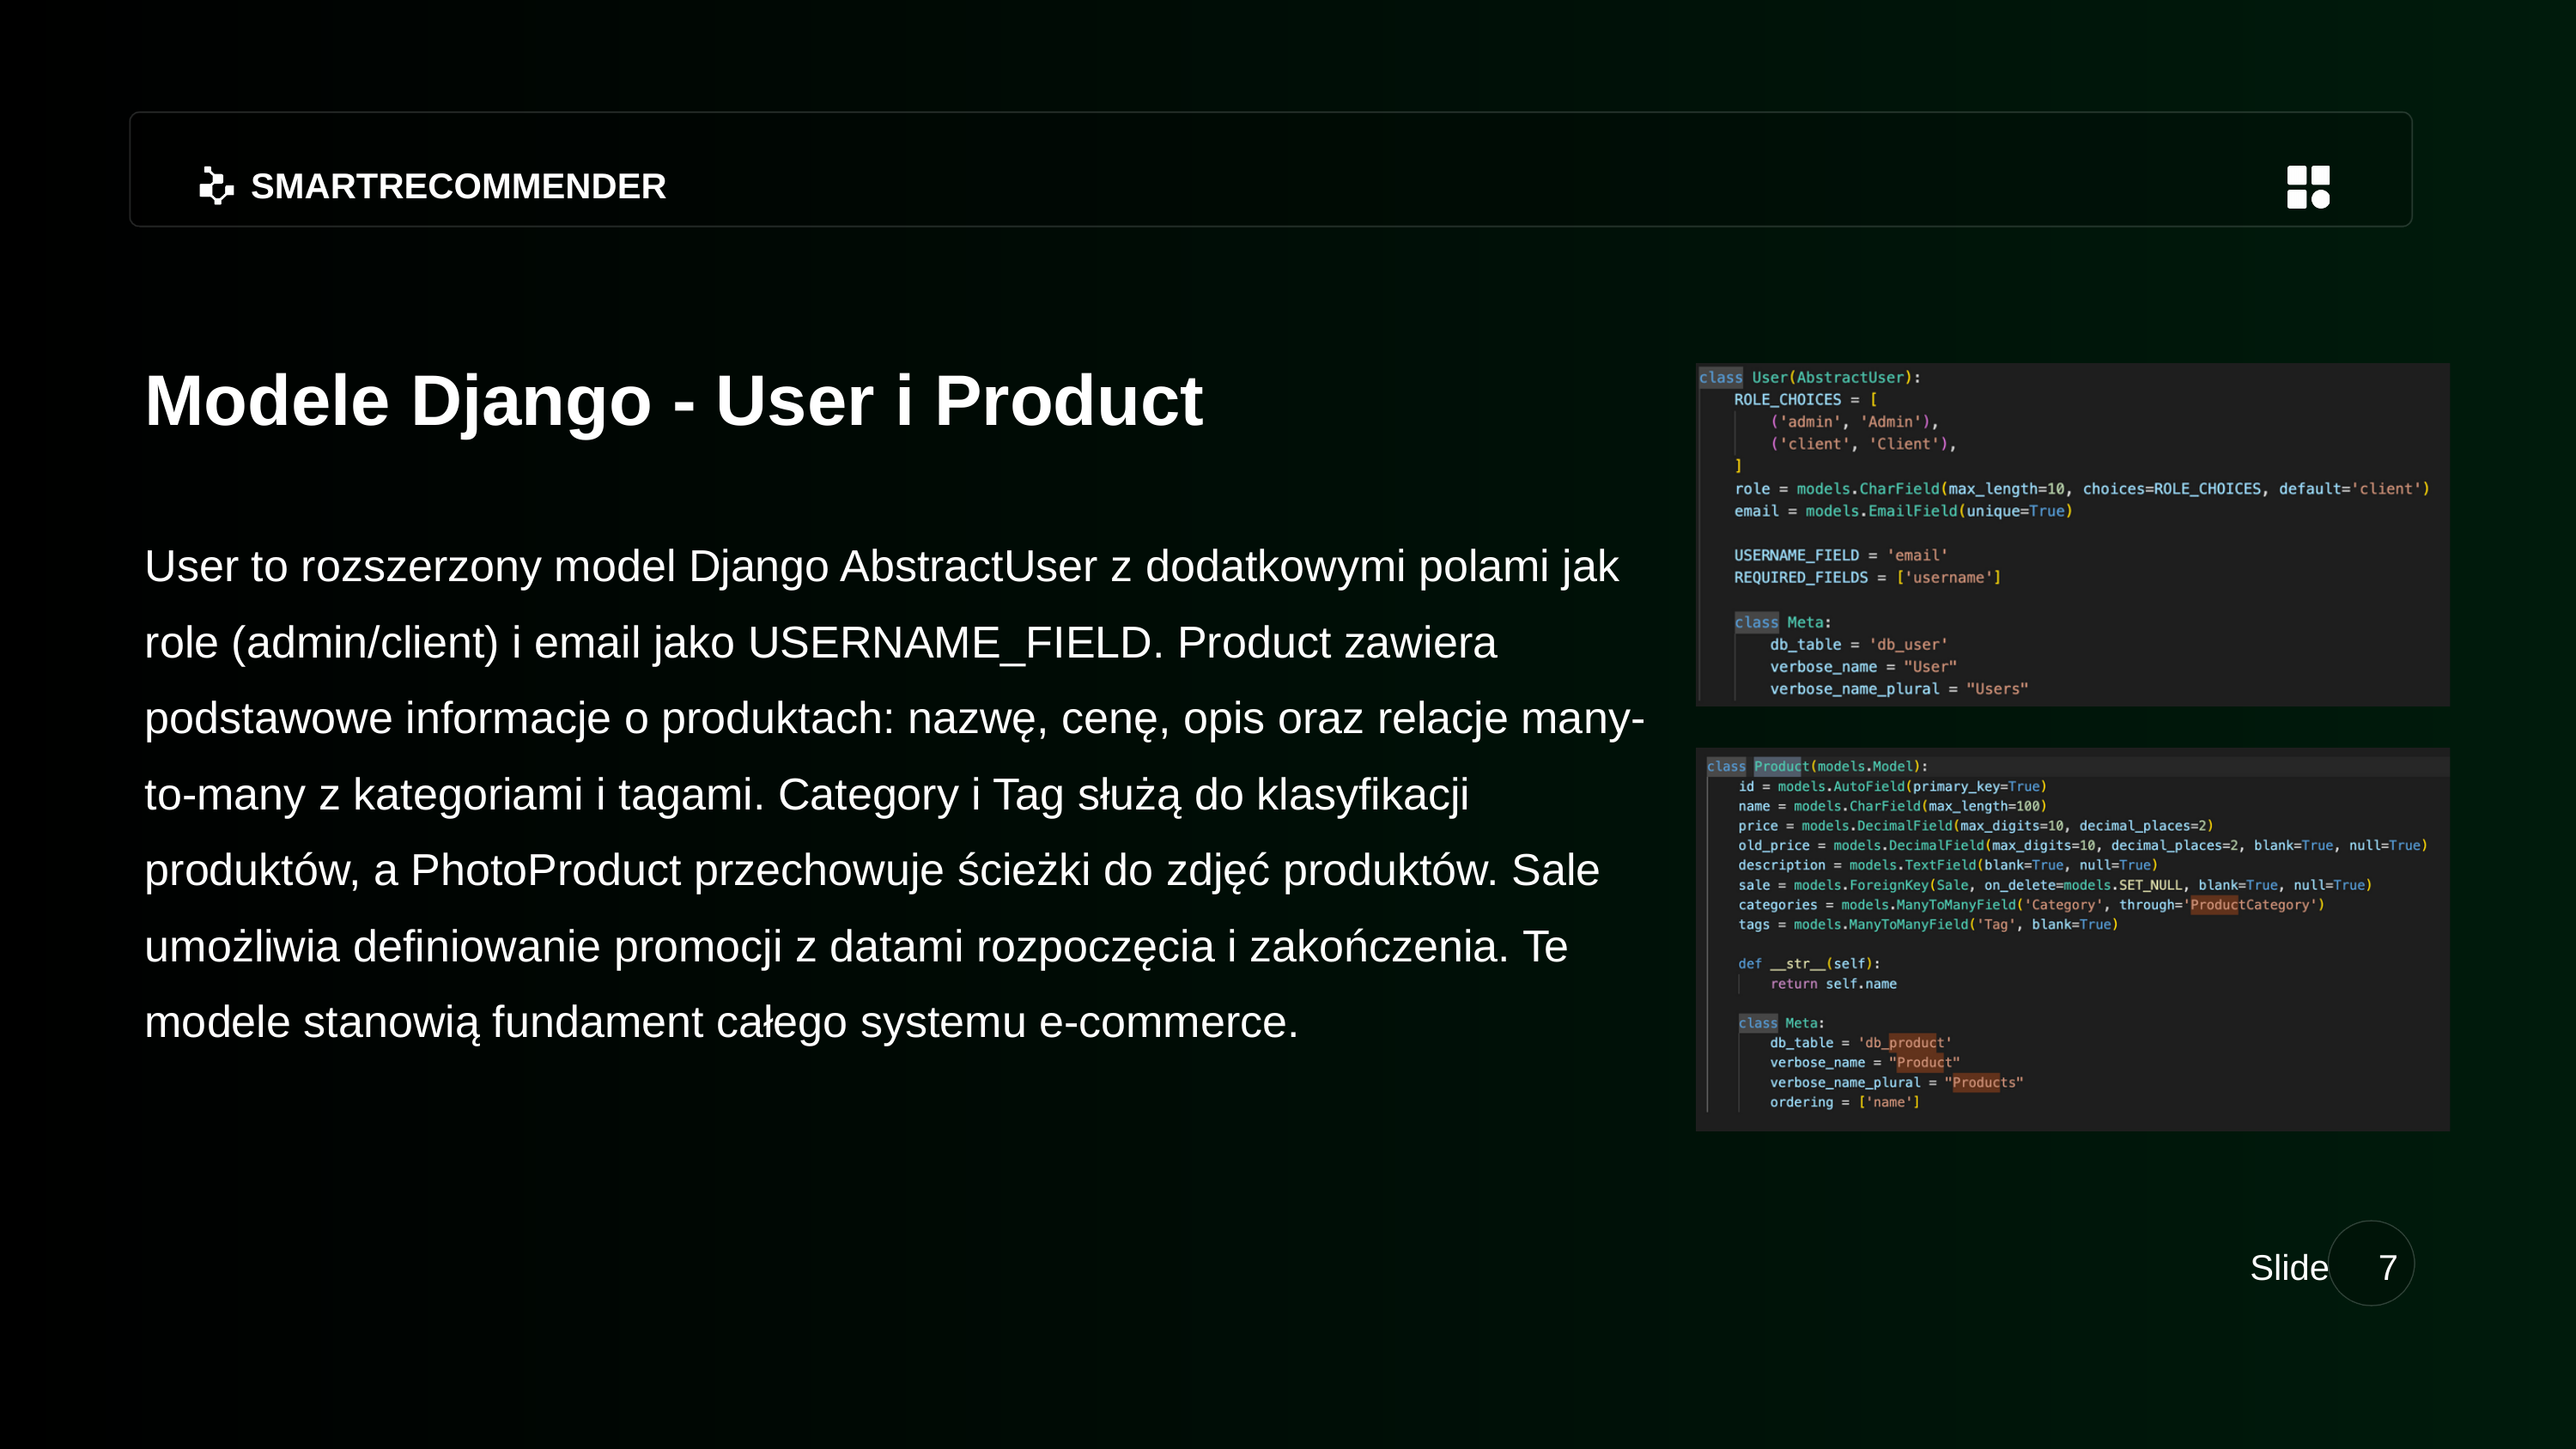

SMARTRECOMMENDER
Modele Django - User i Product

User to rozszerzony model Django AbstractUser z dodatkowymi polami jak role (admin/client) i email jako USERNAME_FIELD. Product zawiera podstawowe informacje o produktach: nazwę, cenę, opis oraz relacje many-to-many z kategoriami i tagami. Category i Tag służą do klasyfikacji produktów, a PhotoProduct przechowuje ścieżki do zdjęć produktów. Sale umożliwia definiowanie promocji z datami rozpoczęcia i zakończenia. Te modele stanowią fundament całego systemu e-commerce.

Slide
7